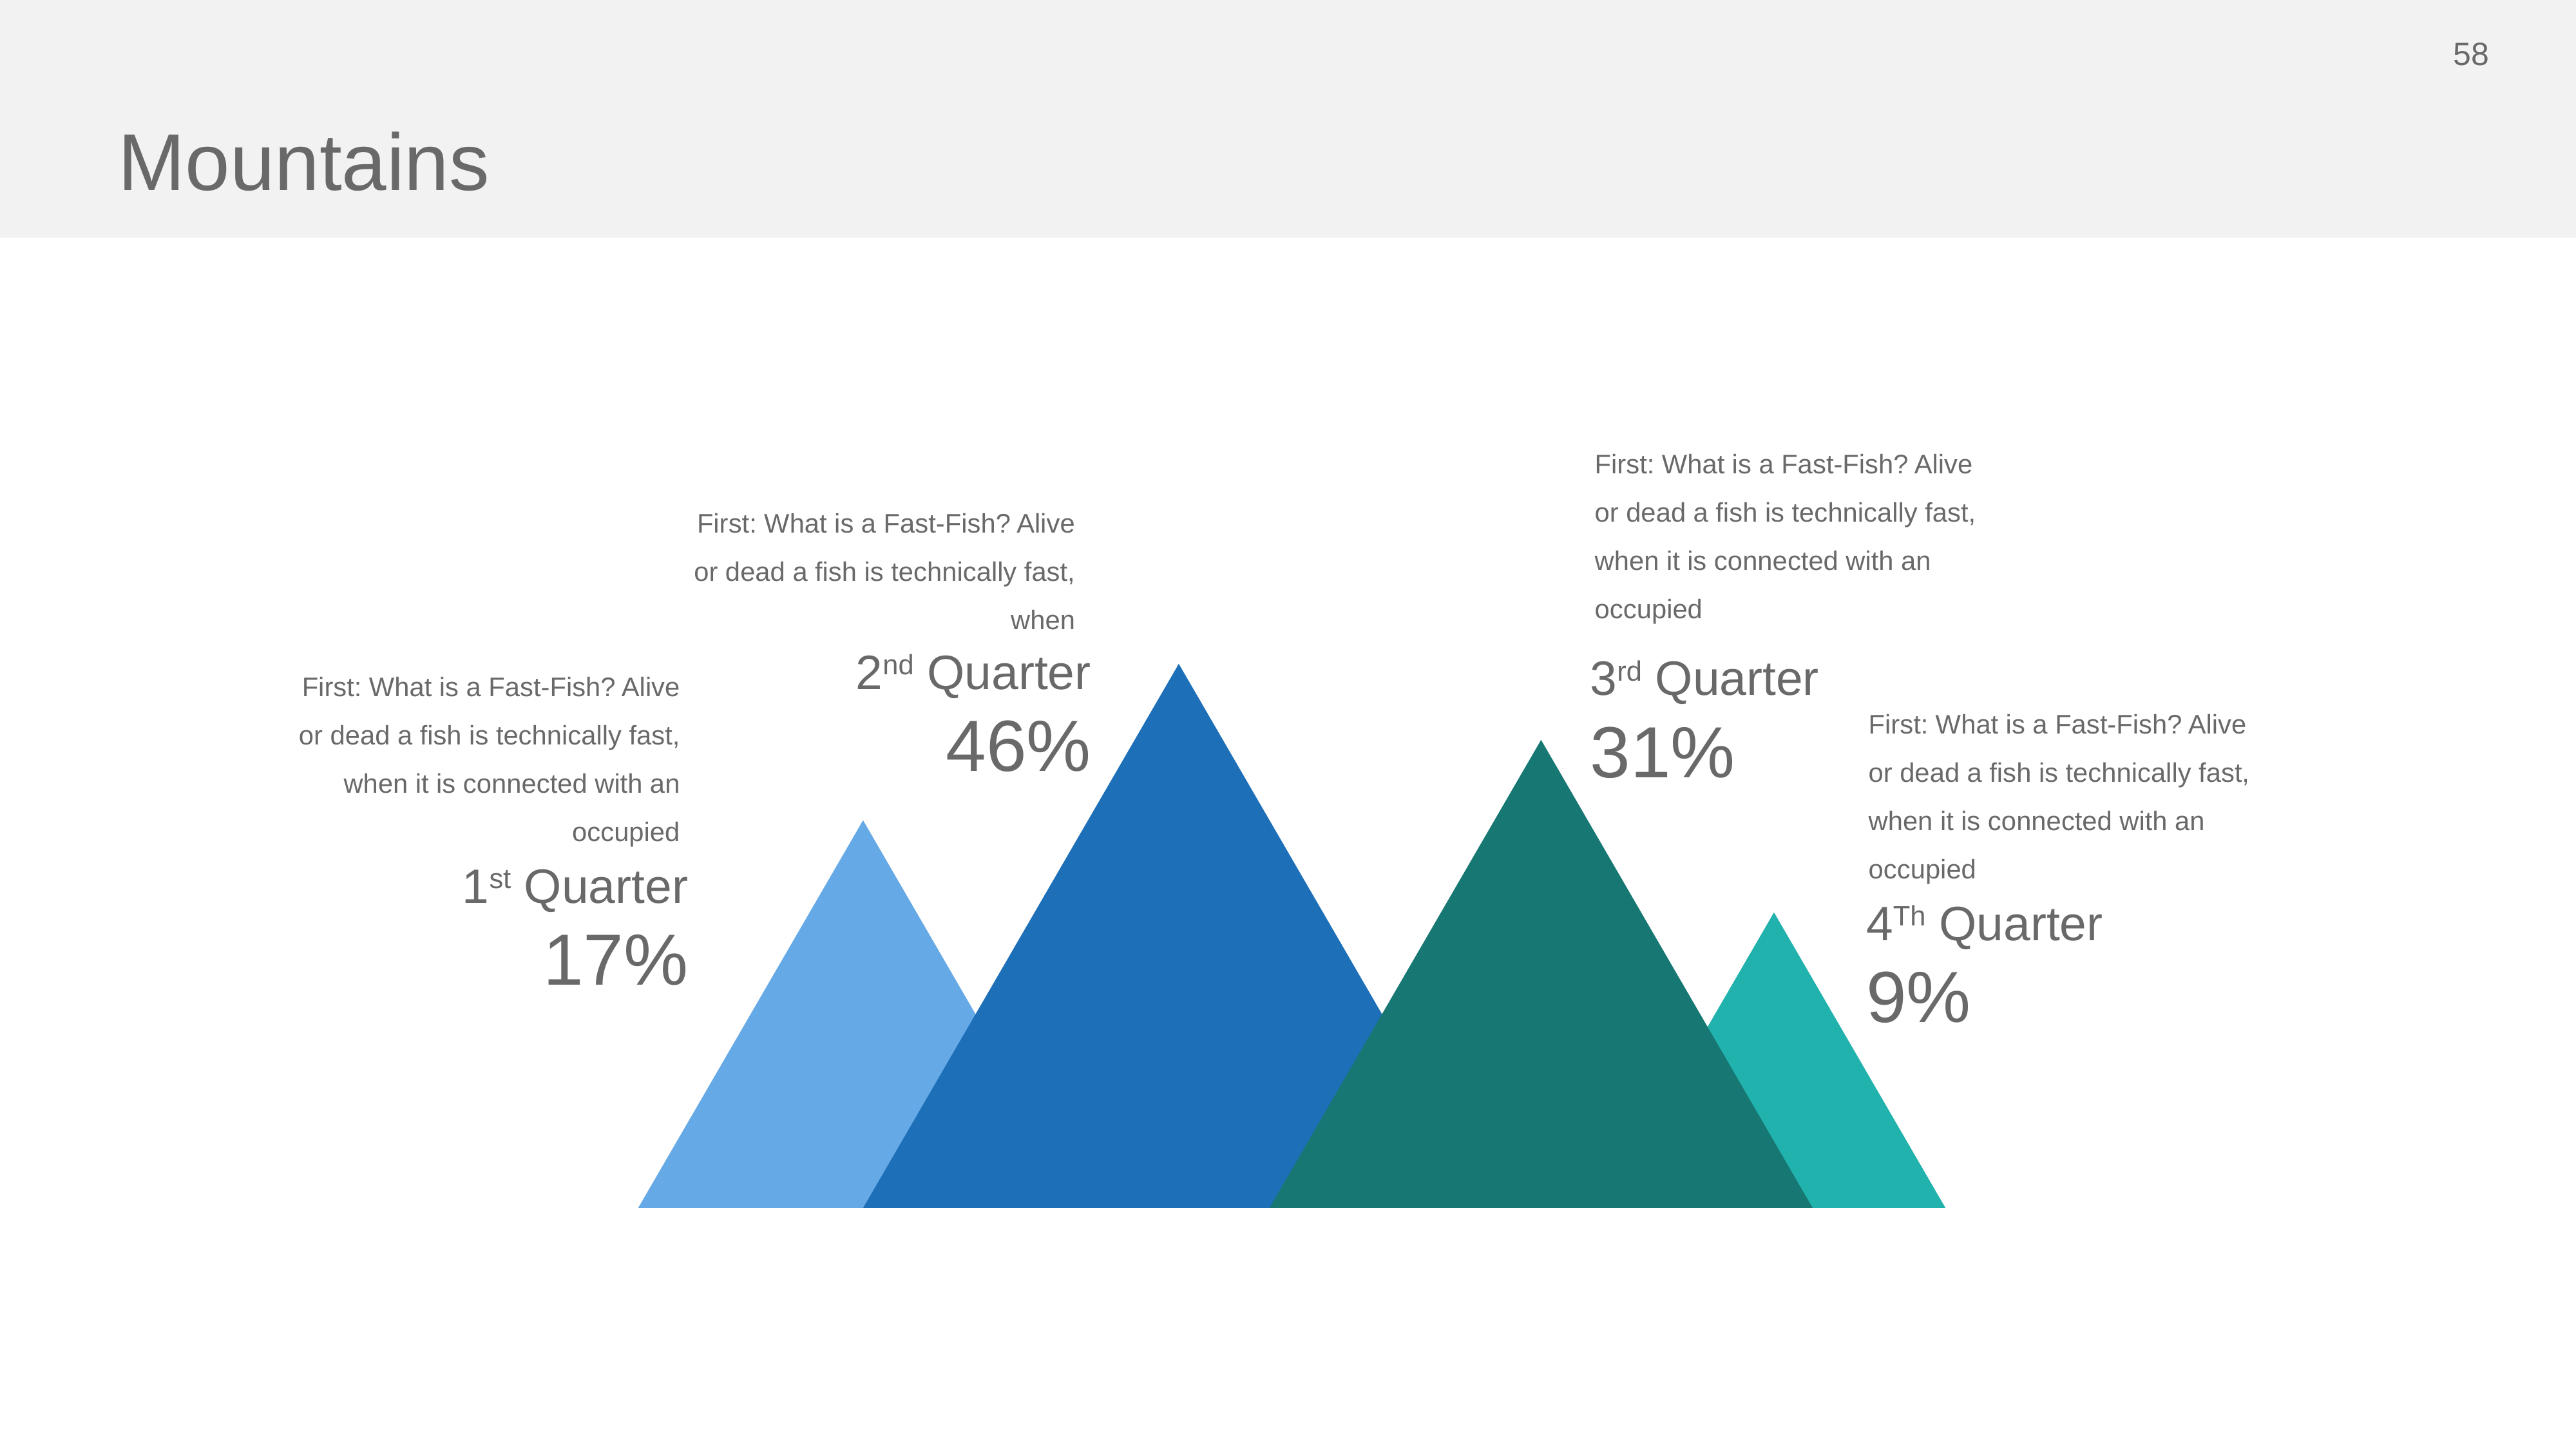

# Mountains
First: What is a Fast-Fish? Alive or dead a fish is technically fast, when it is connected with an occupied
First: What is a Fast-Fish? Alive or dead a fish is technically fast, when
2nd Quarter
46%
3rd Quarter
31%
First: What is a Fast-Fish? Alive or dead a fish is technically fast, when it is connected with an occupied

First: What is a Fast-Fish? Alive or dead a fish is technically fast, when it is connected with an occupied

1st Quarter
17%
4Th Quarter
9%